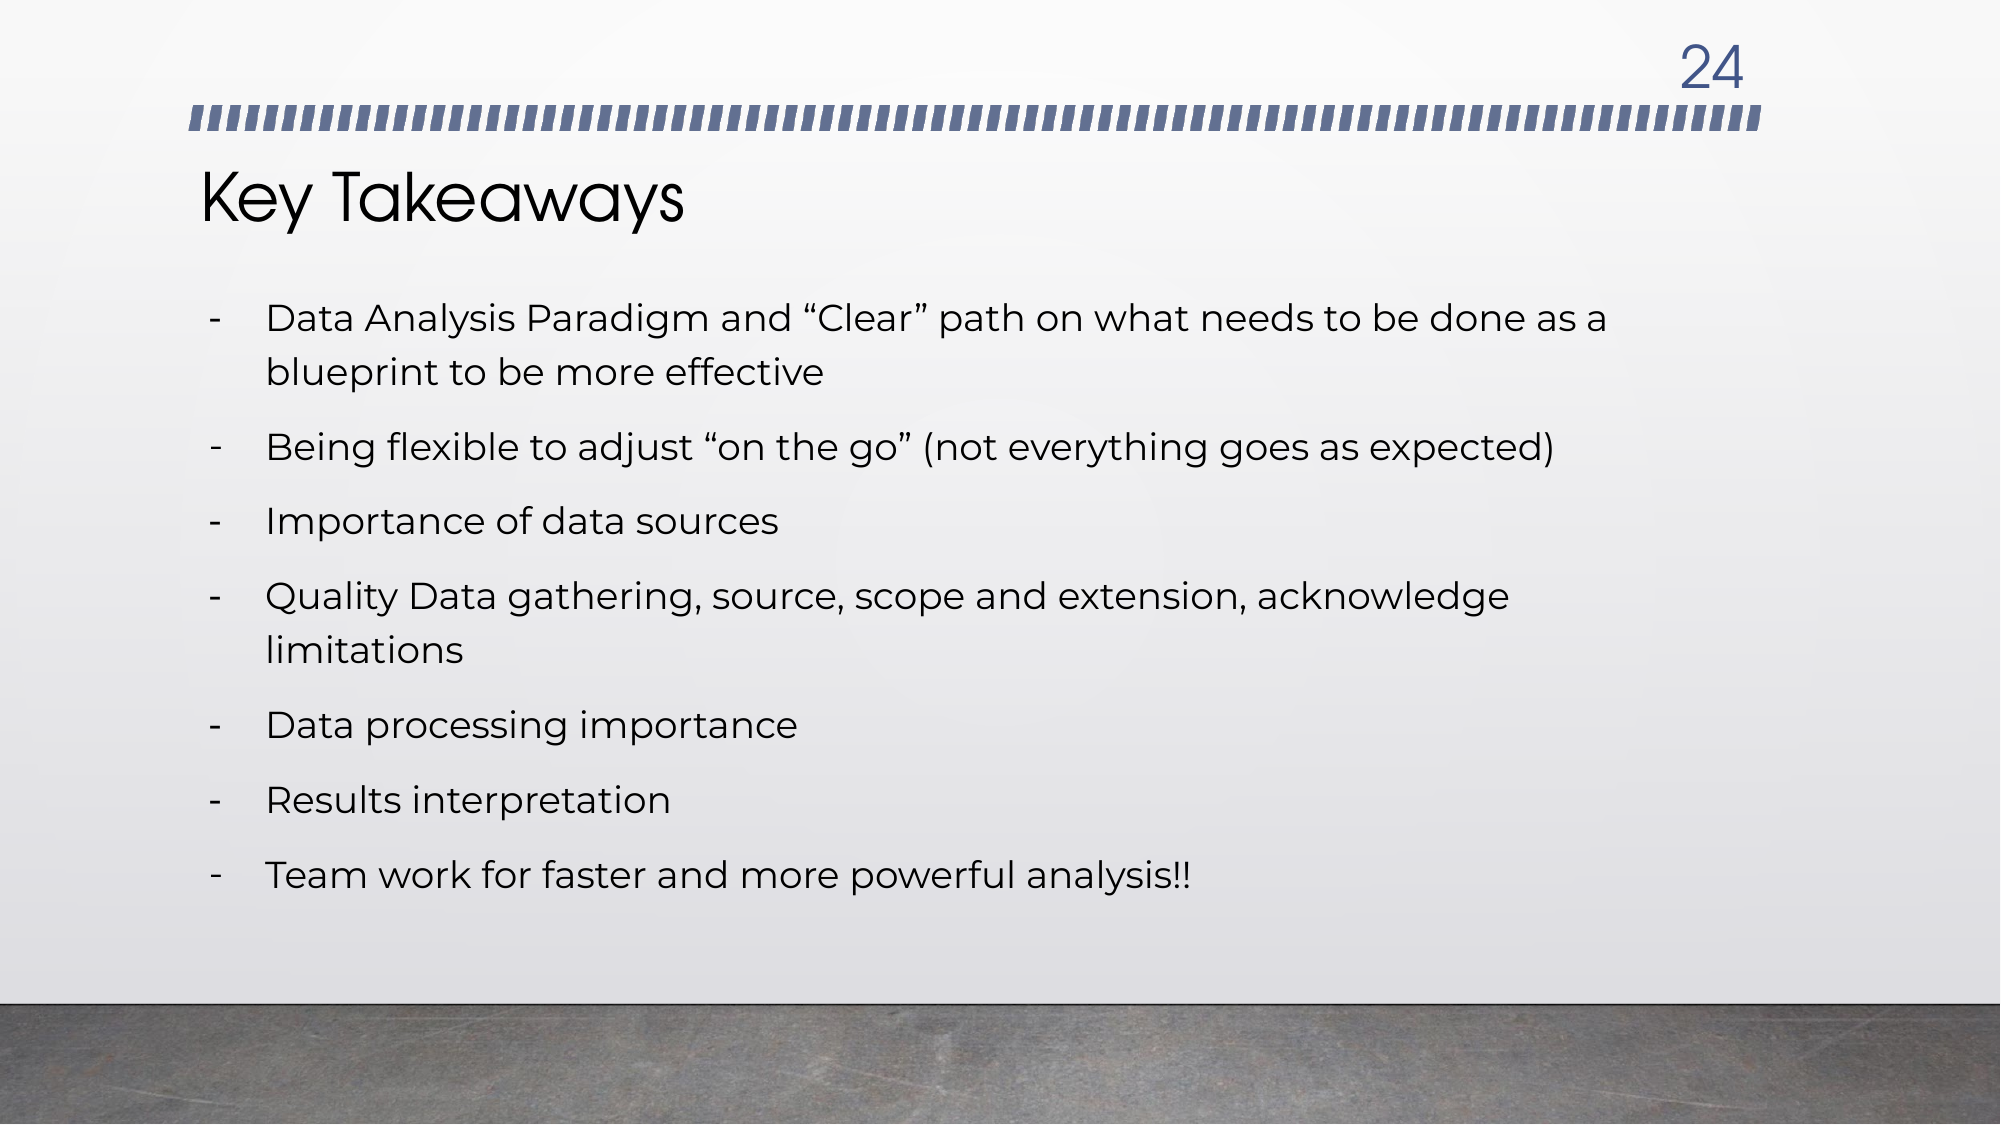

24
# Key Takeaways
Data Analysis Paradigm and “Clear” path on what needs to be done as a blueprint to be more effective
Being flexible to adjust “on the go” (not everything goes as expected)
Importance of data sources
Quality Data gathering, source, scope and extension, acknowledge limitations
Data processing importance
Results interpretation
Team work for faster and more powerful analysis!!